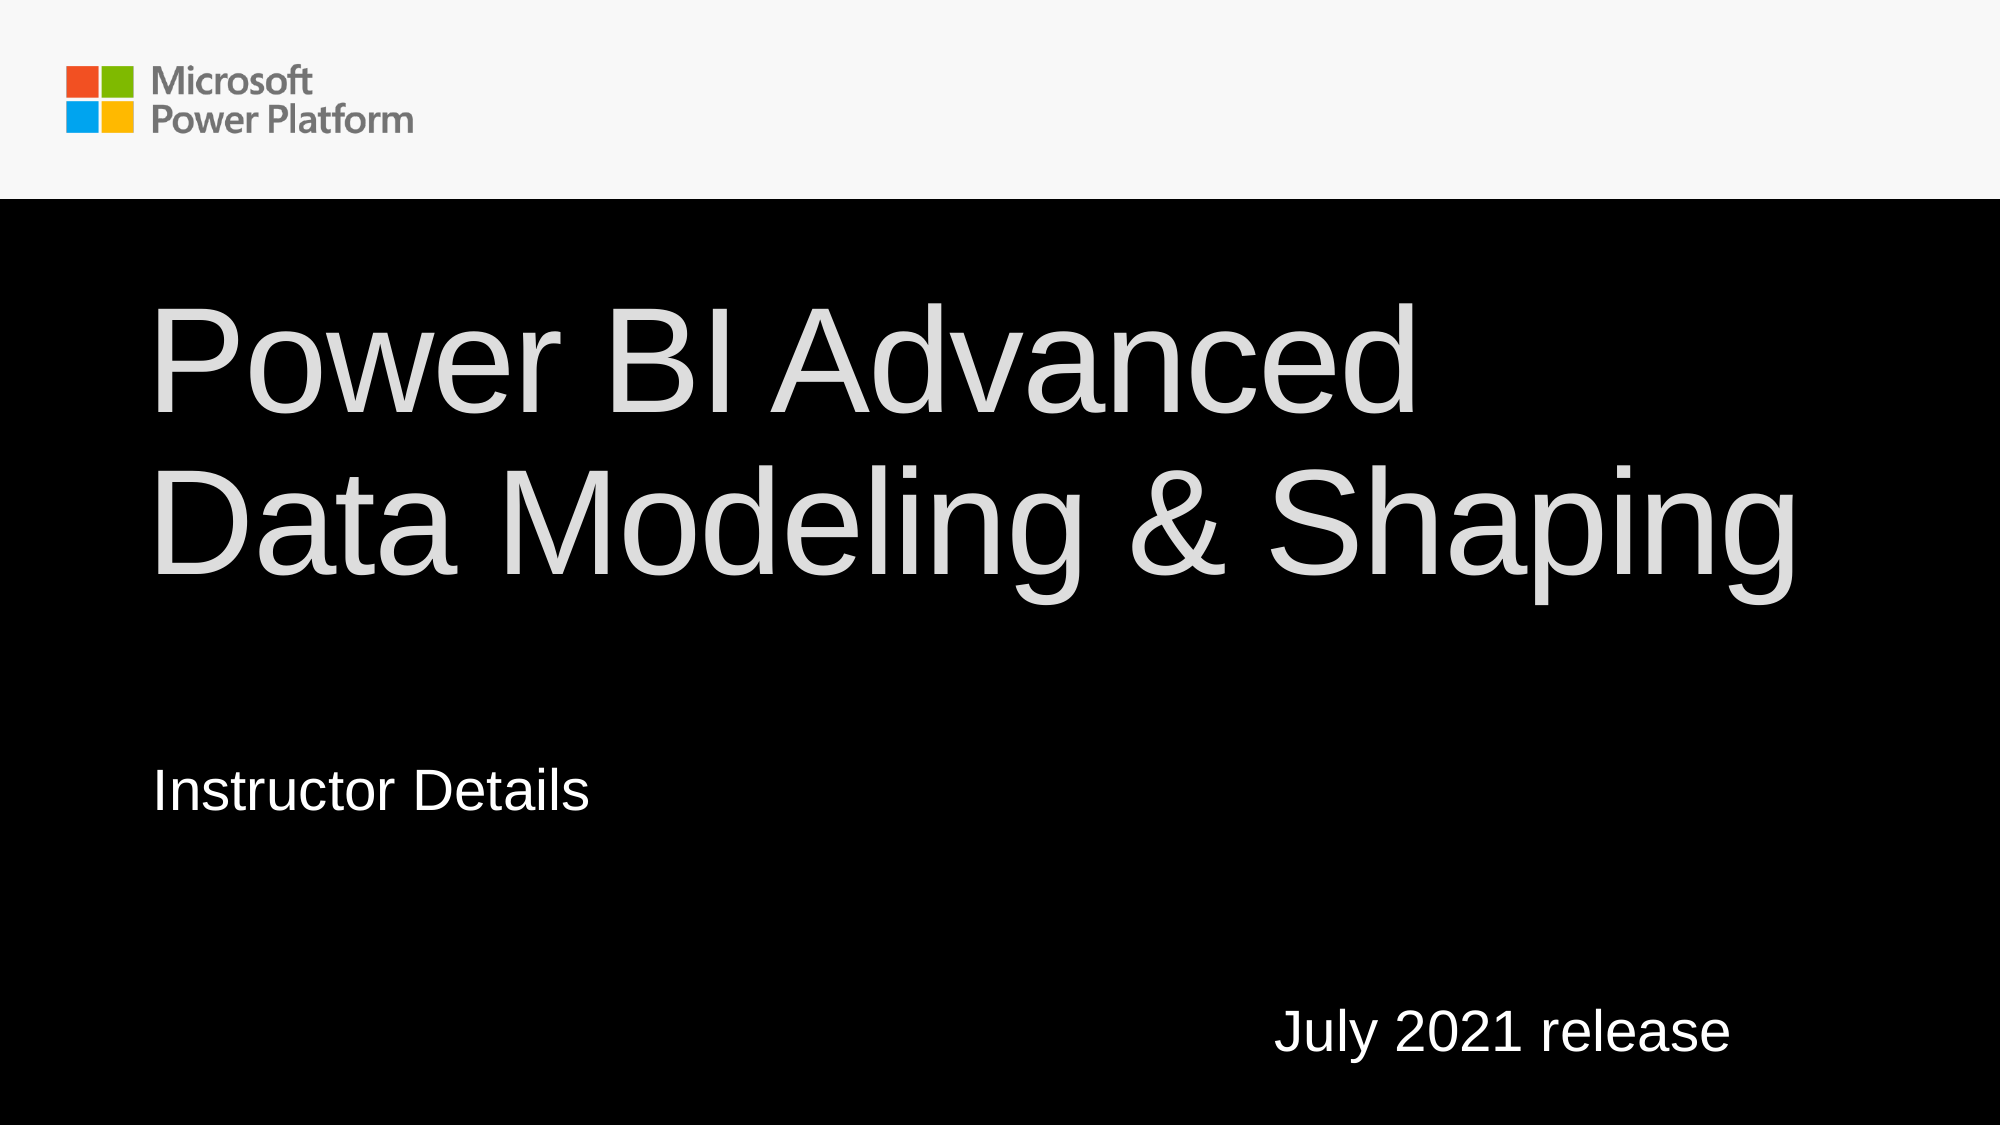

# Power BI Advanced Data Modeling & Shaping
Instructor Details
July 2021 release